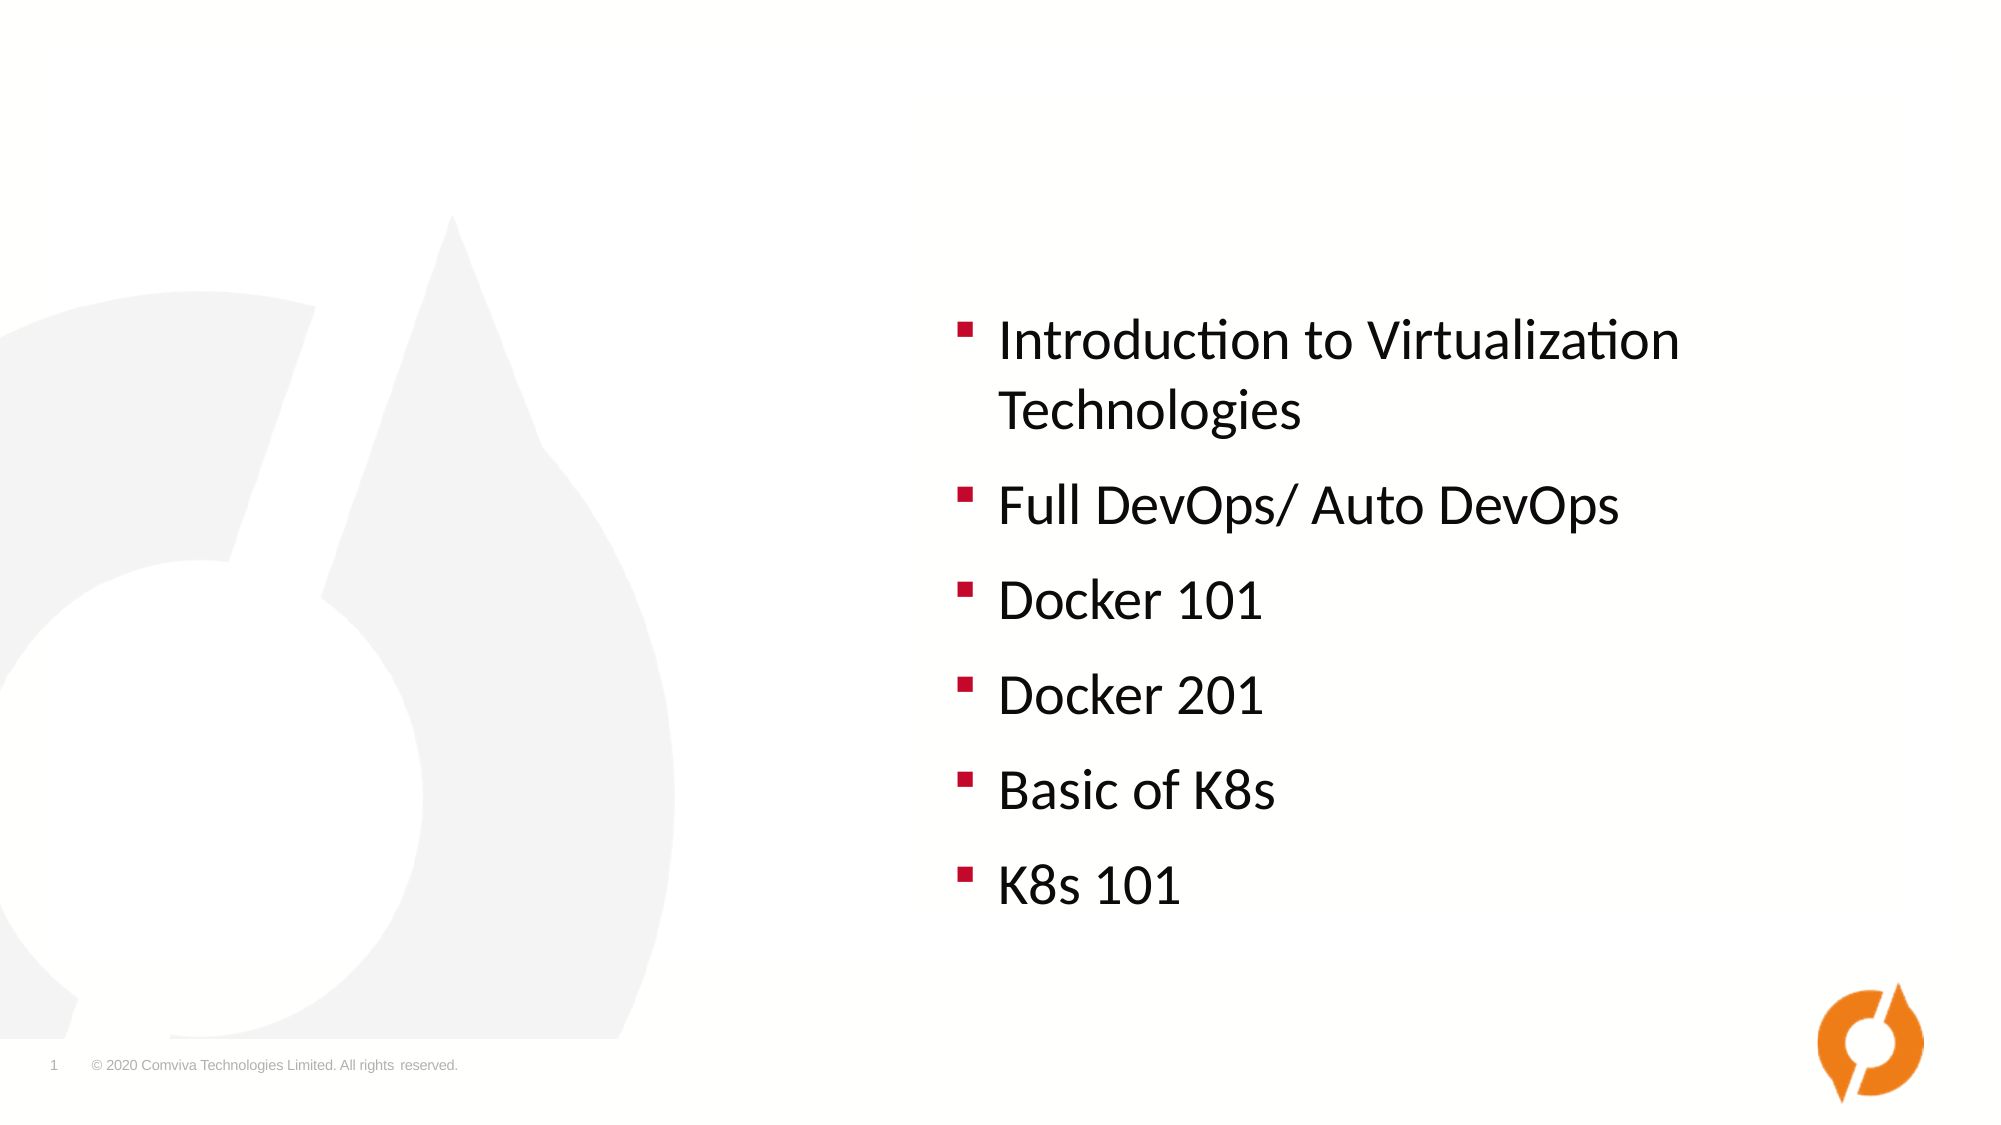

Introduction to Virtualization Technologies
Full DevOps/ Auto DevOps
Docker 101
Docker 201
Basic of K8s
K8s 101

1
© 2020 Comviva Technologies Limited. All rights reserved.